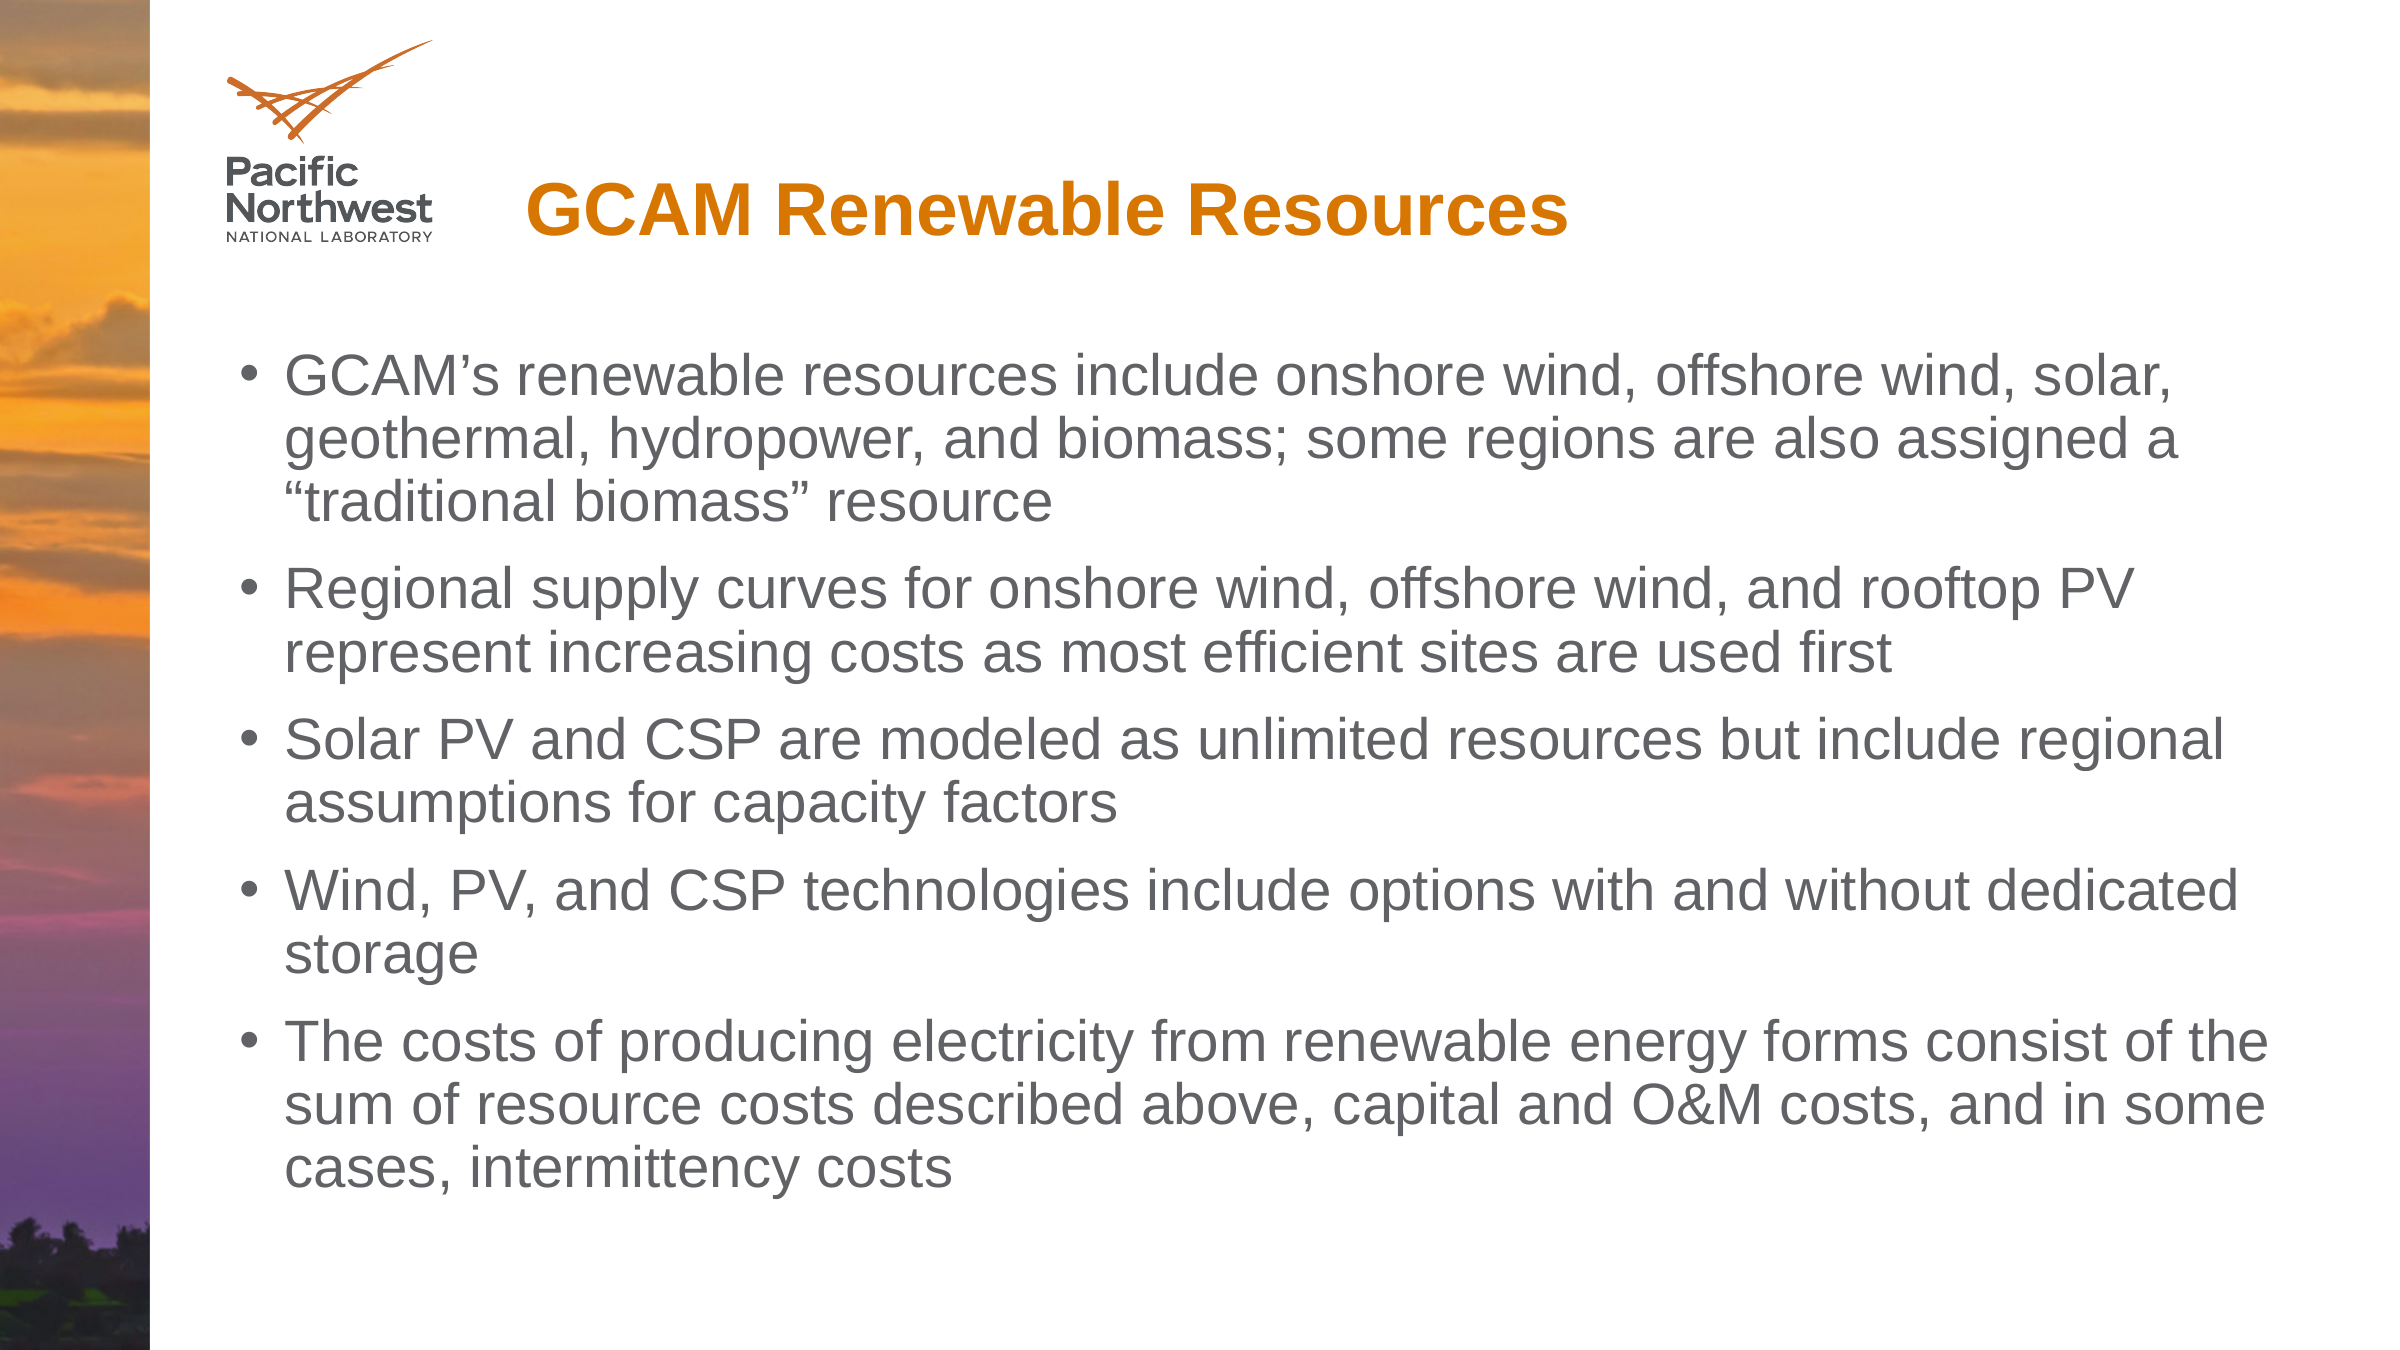

# GCAM Renewable Resources
GCAM’s renewable resources include onshore wind, offshore wind, solar, geothermal, hydropower, and biomass; some regions are also assigned a “traditional biomass” resource
Regional supply curves for onshore wind, offshore wind, and rooftop PV represent increasing costs as most efficient sites are used first
Solar PV and CSP are modeled as unlimited resources but include regional assumptions for capacity factors
Wind, PV, and CSP technologies include options with and without dedicated storage
The costs of producing electricity from renewable energy forms consist of the sum of resource costs described above, capital and O&M costs, and in some cases, intermittency costs